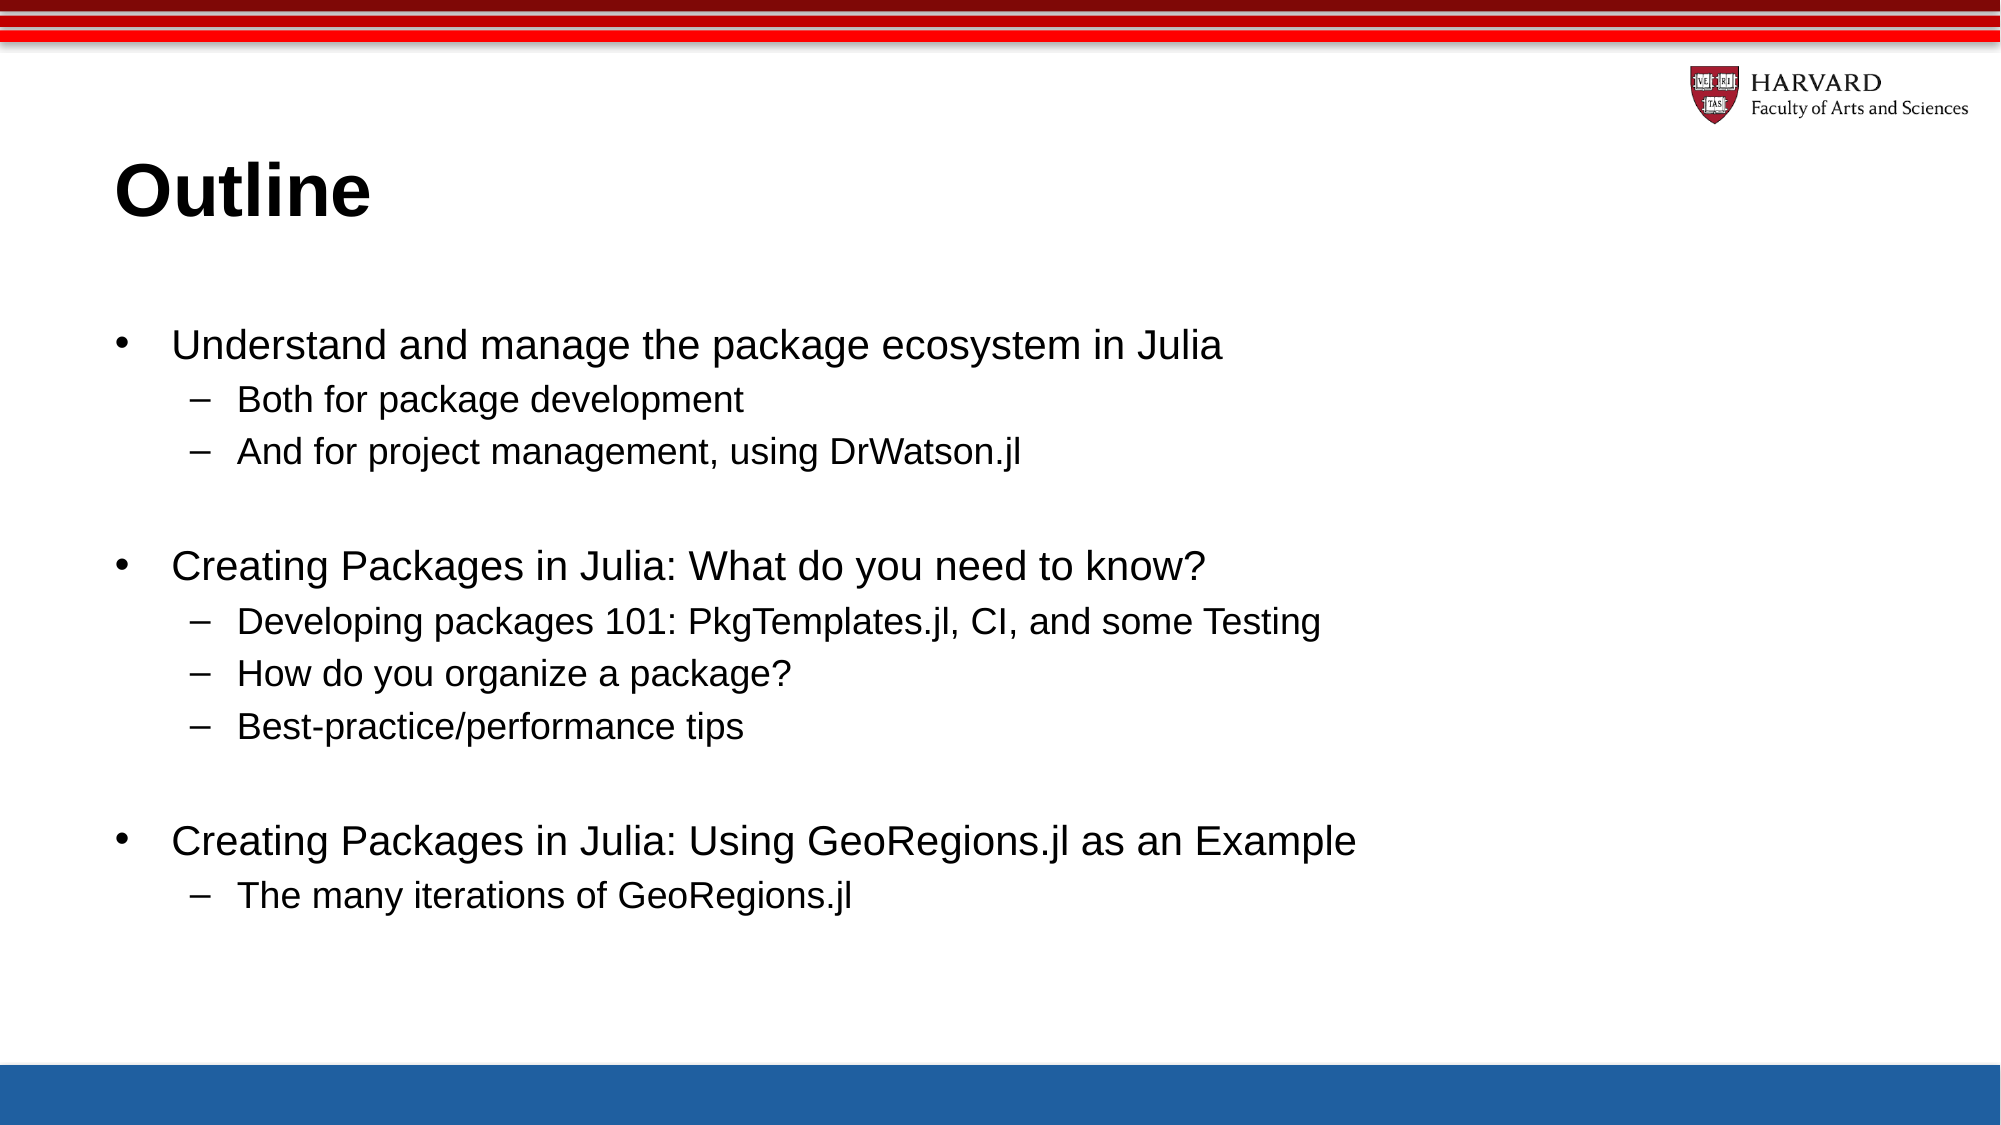

# Outline
Understand and manage the package ecosystem in Julia
Both for package development
And for project management, using DrWatson.jl

Creating Packages in Julia: What do you need to know?
Developing packages 101: PkgTemplates.jl, CI, and some Testing
How do you organize a package?
Best-practice/performance tips

Creating Packages in Julia: Using GeoRegions.jl as an Example
The many iterations of GeoRegions.jl